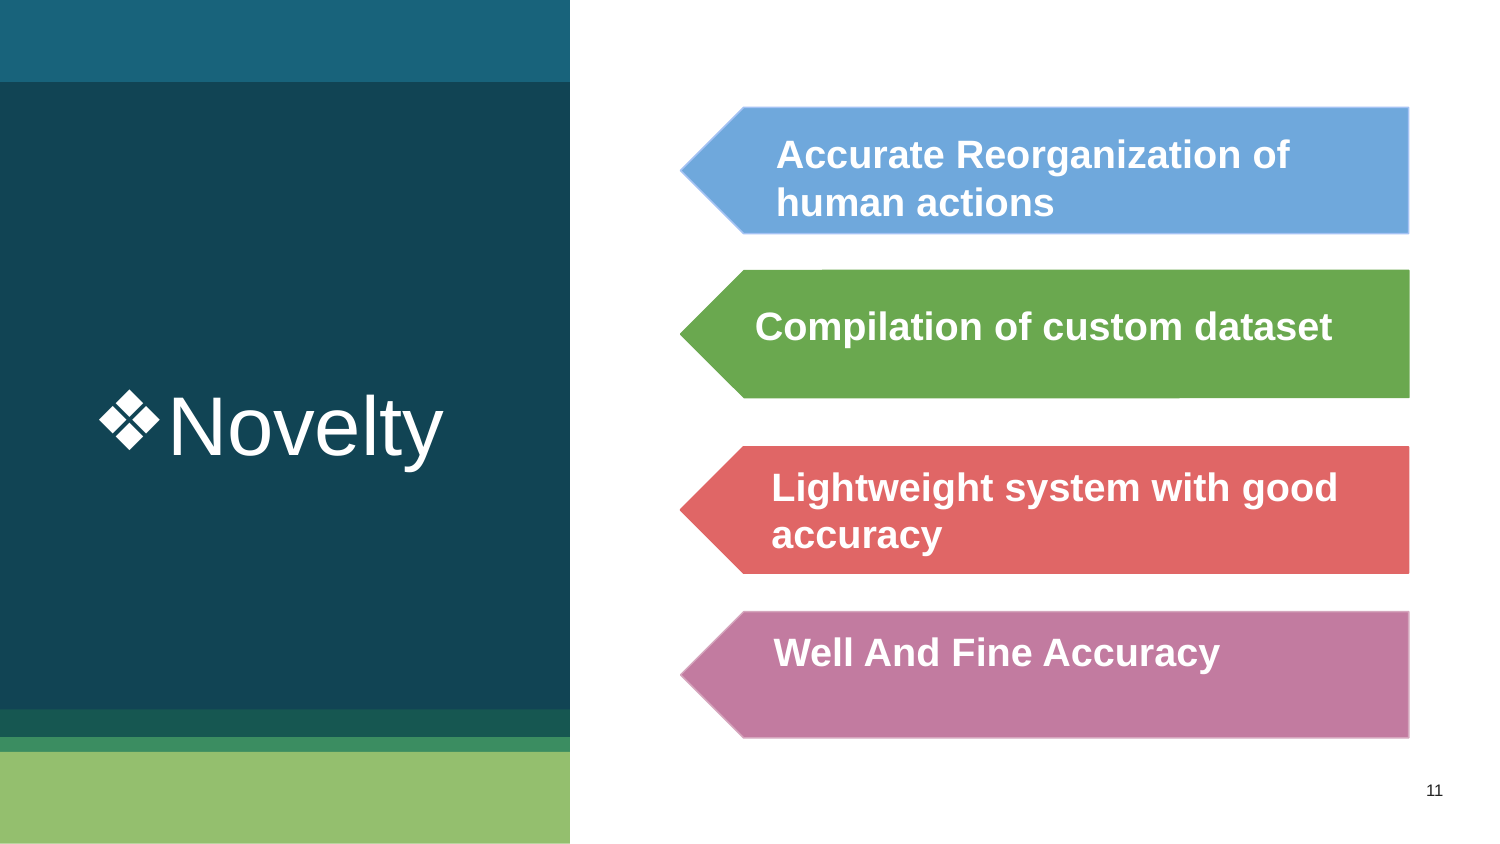

Real

Accurate Reorganization of human actions
Novelty

Compilation of custom dataset

Lightweight system with good accuracy

Well And Fine Accuracy
11